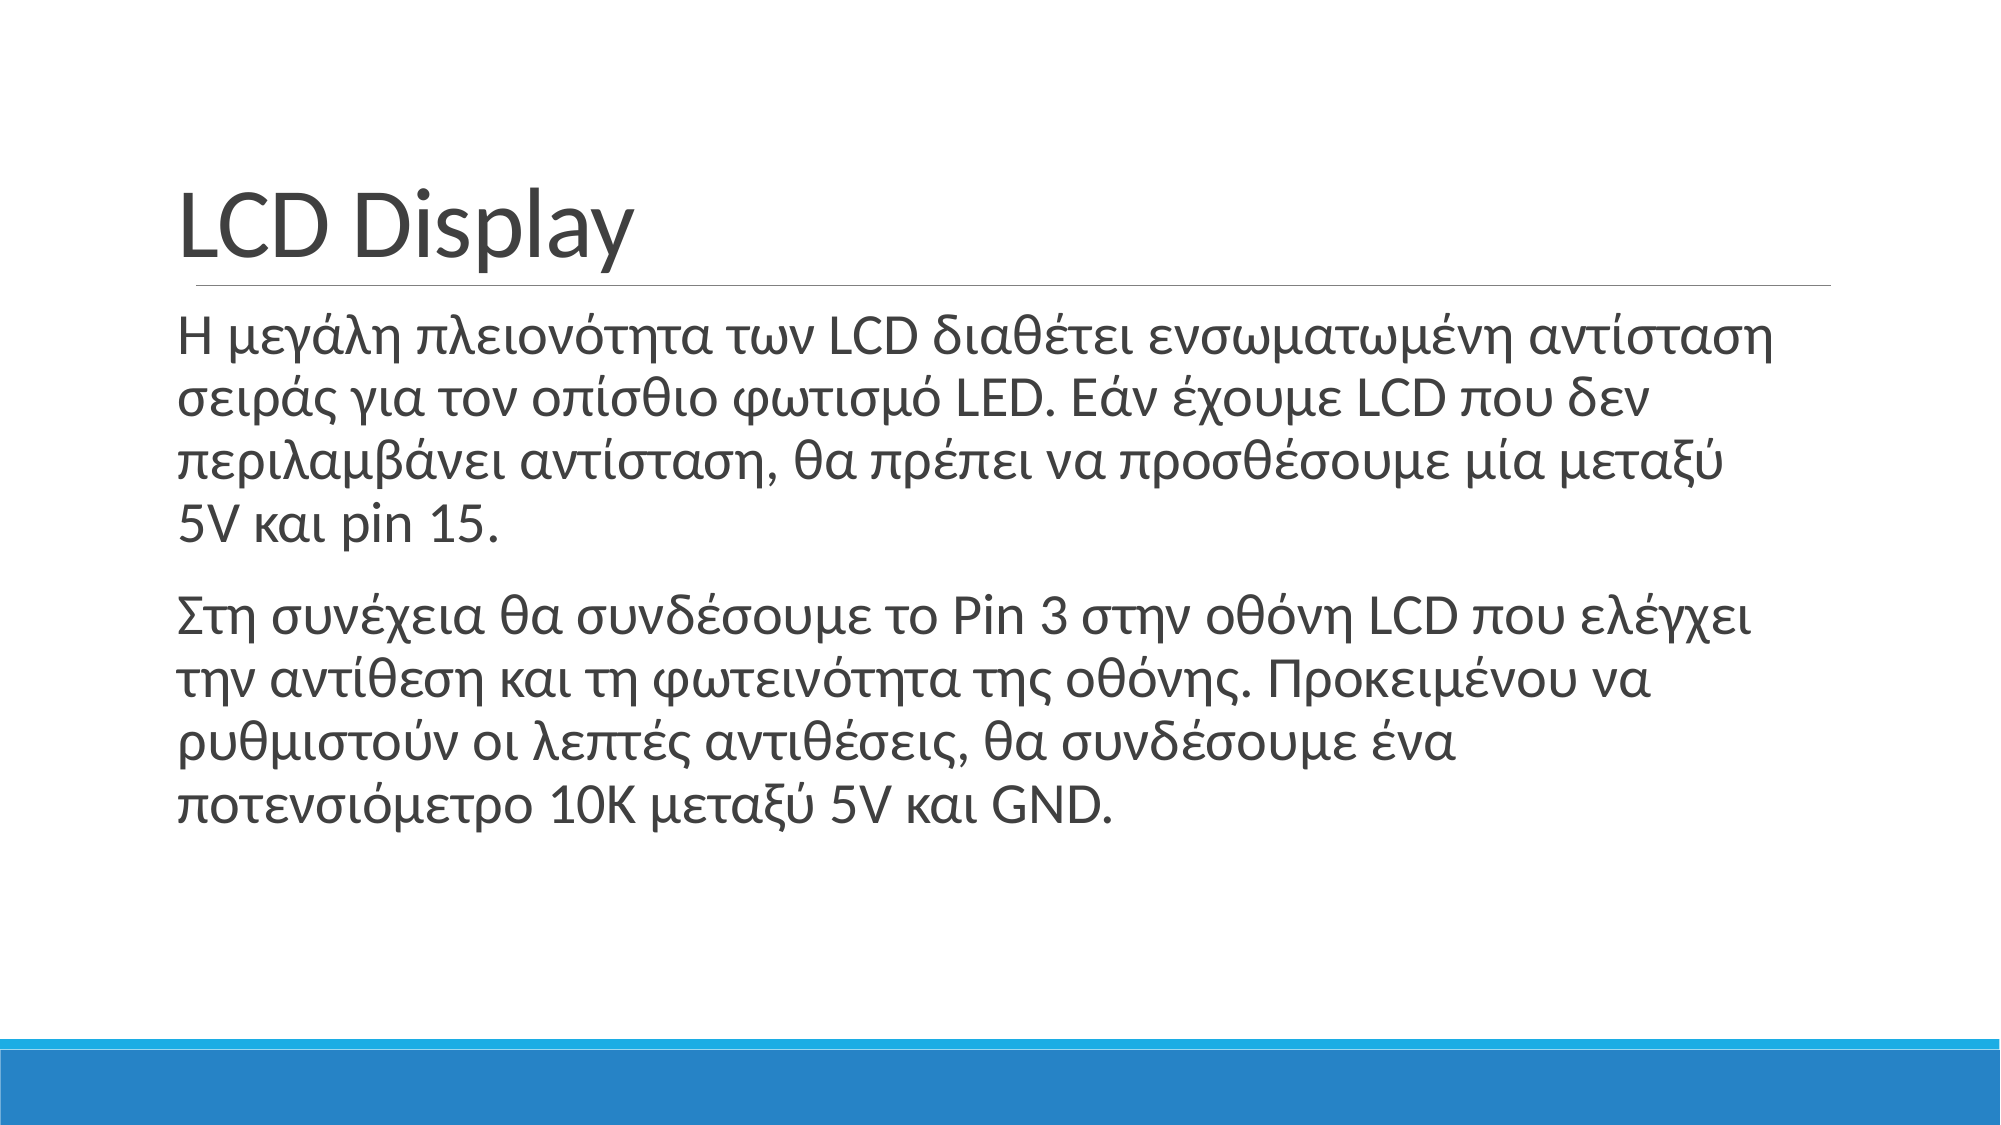

# LCD Display
Η μεγάλη πλειονότητα των LCD διαθέτει ενσωματωμένη αντίσταση σειράς για τον οπίσθιο φωτισμό LED. Εάν έχουμε LCD που δεν περιλαμβάνει αντίσταση, θα πρέπει να προσθέσουμε μία μεταξύ 5V και pin 15.
Στη συνέχεια θα συνδέσουμε το Pin 3 στην οθόνη LCD που ελέγχει την αντίθεση και τη φωτεινότητα της οθόνης. Προκειμένου να ρυθμιστούν οι λεπτές αντιθέσεις, θα συνδέσουμε ένα ποτενσιόμετρο 10K μεταξύ 5V και GND.